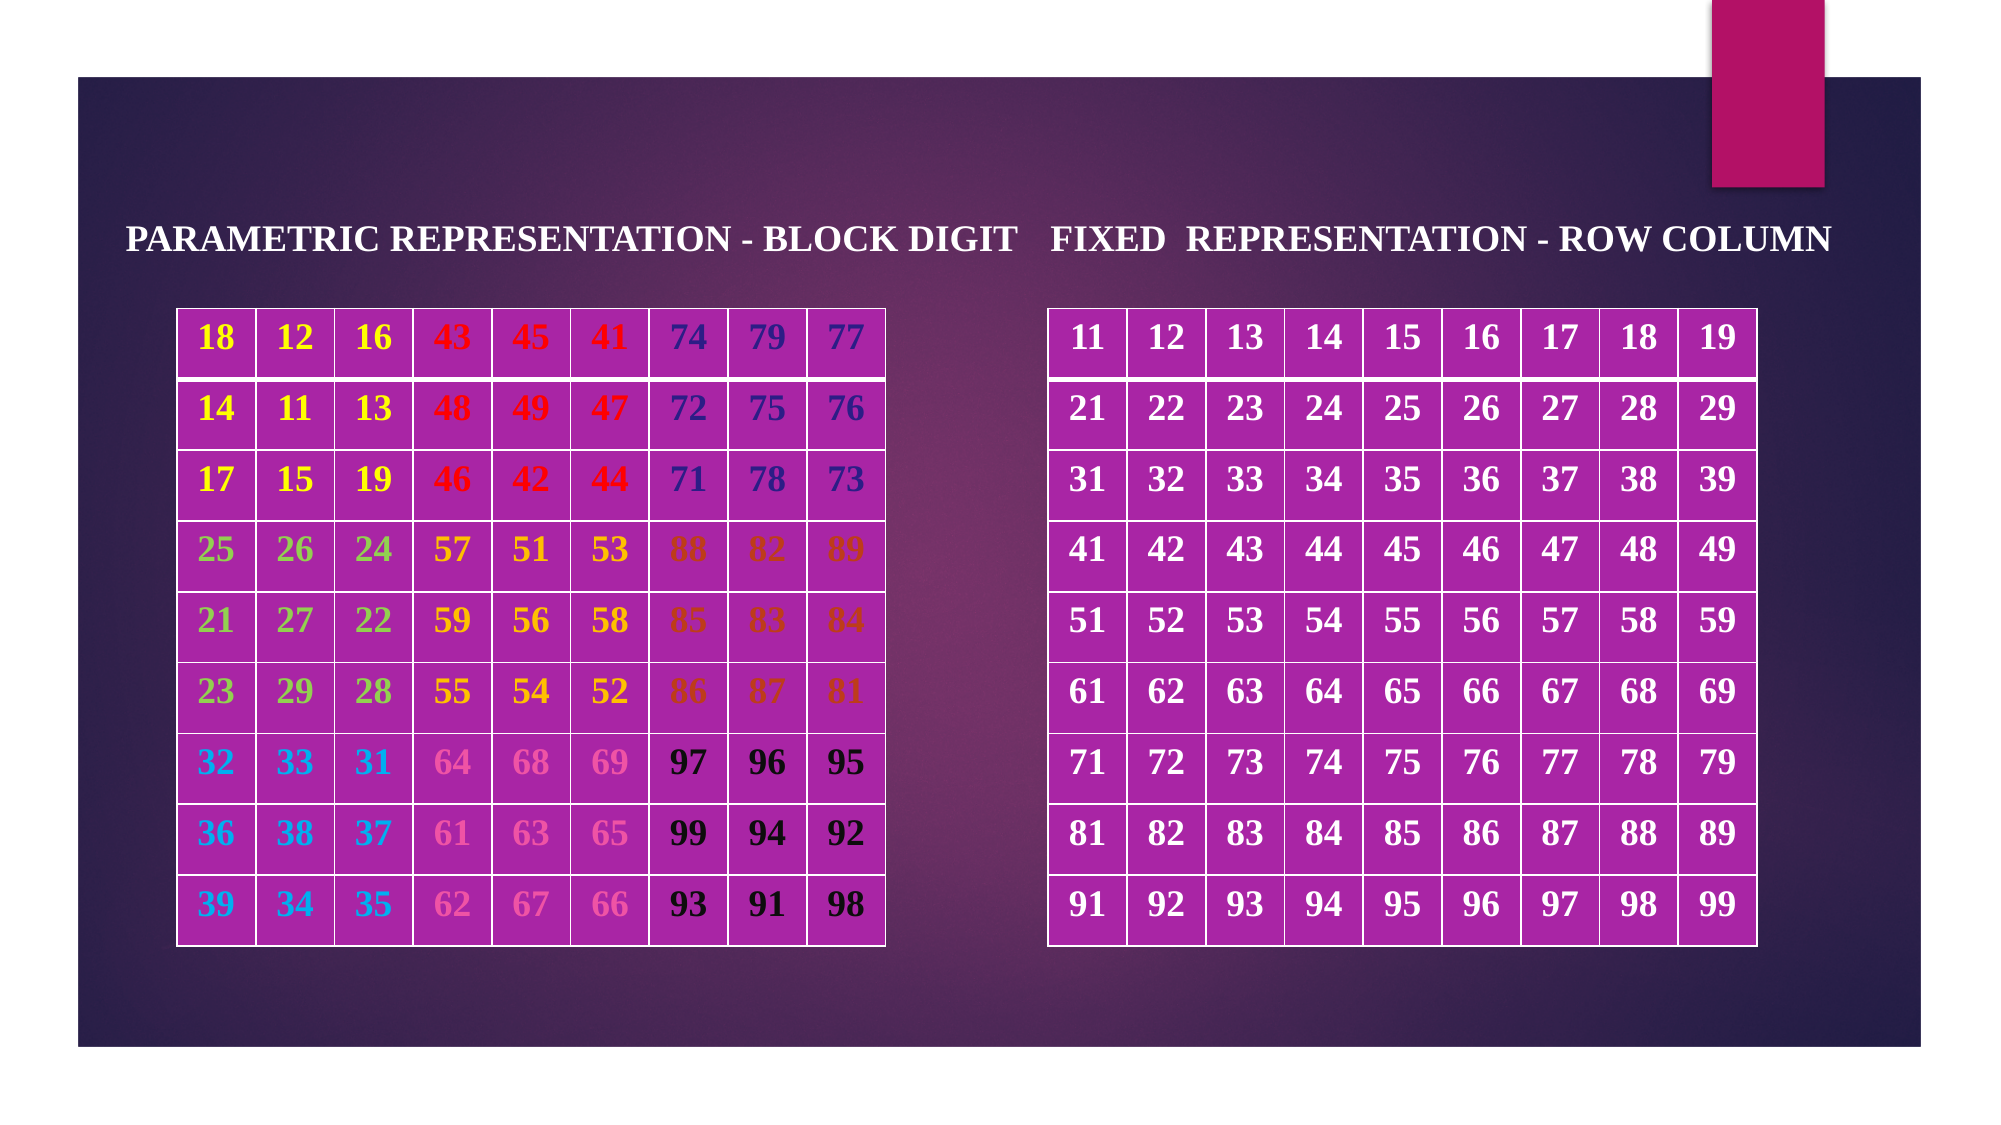

PARAMETRIC REPRESENTATION - BLOCK DIGIT
FIXED  REPRESENTATION - ROW COLUMN
| 18 | 12 | 16 | 43 | 45 | 41 | 74 | 79 | 77 |
| --- | --- | --- | --- | --- | --- | --- | --- | --- |
| 14 | 11 | 13 | 48 | 49 | 47 | 72 | 75 | 76 |
| 17 | 15 | 19 | 46 | 42 | 44 | 71 | 78 | 73 |
| 25 | 26 | 24 | 57 | 51 | 53 | 88 | 82 | 89 |
| 21 | 27 | 22 | 59 | 56 | 58 | 85 | 83 | 84 |
| 23 | 29 | 28 | 55 | 54 | 52 | 86 | 87 | 81 |
| 32 | 33 | 31 | 64 | 68 | 69 | 97 | 96 | 95 |
| 36 | 38 | 37 | 61 | 63 | 65 | 99 | 94 | 92 |
| 39 | 34 | 35 | 62 | 67 | 66 | 93 | 91 | 98 |
| 11 | 12 | 13 | 14 | 15 | 16 | 17 | 18 | 19 |
| --- | --- | --- | --- | --- | --- | --- | --- | --- |
| 21 | 22 | 23 | 24 | 25 | 26 | 27 | 28 | 29 |
| 31 | 32 | 33 | 34 | 35 | 36 | 37 | 38 | 39 |
| 41 | 42 | 43 | 44 | 45 | 46 | 47 | 48 | 49 |
| 51 | 52 | 53 | 54 | 55 | 56 | 57 | 58 | 59 |
| 61 | 62 | 63 | 64 | 65 | 66 | 67 | 68 | 69 |
| 71 | 72 | 73 | 74 | 75 | 76 | 77 | 78 | 79 |
| 81 | 82 | 83 | 84 | 85 | 86 | 87 | 88 | 89 |
| 91 | 92 | 93 | 94 | 95 | 96 | 97 | 98 | 99 |